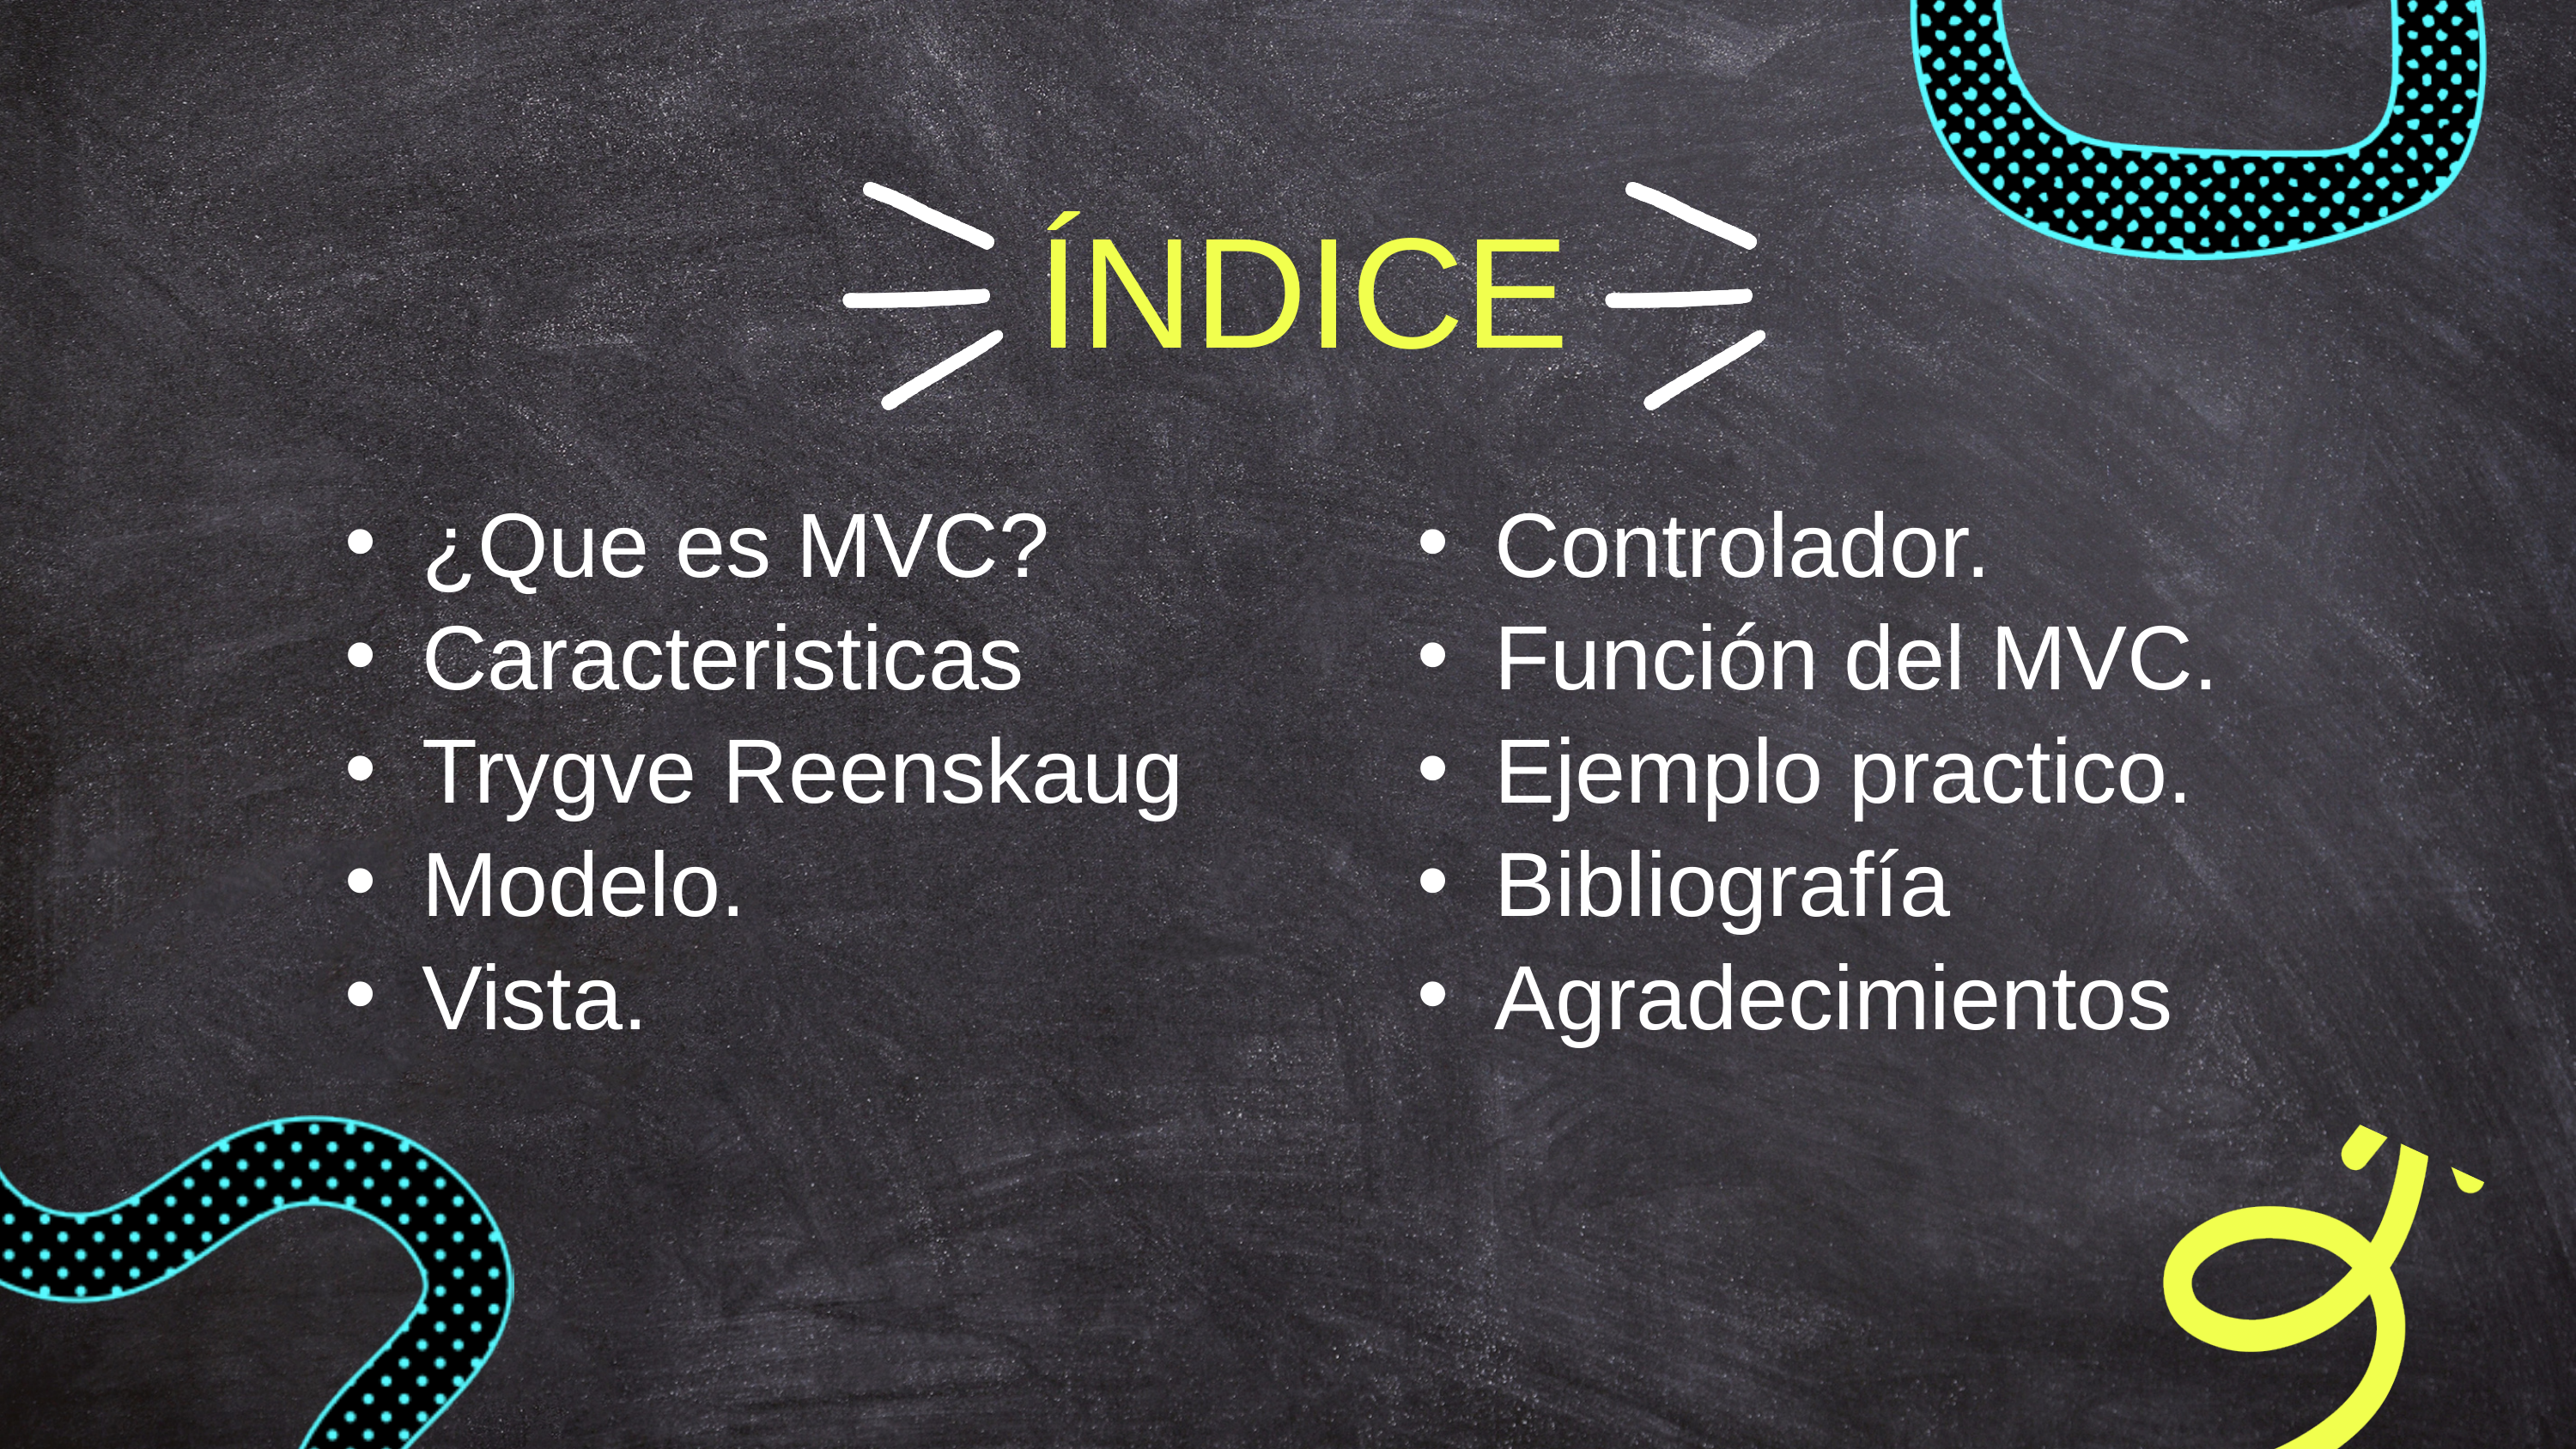

ÍNDICE
¿Que es MVC?
Caracteristicas
Trygve Reenskaug
Modelo.
Vista.
Controlador.
Función del MVC.
Ejemplo practico.
Bibliografía
Agradecimientos